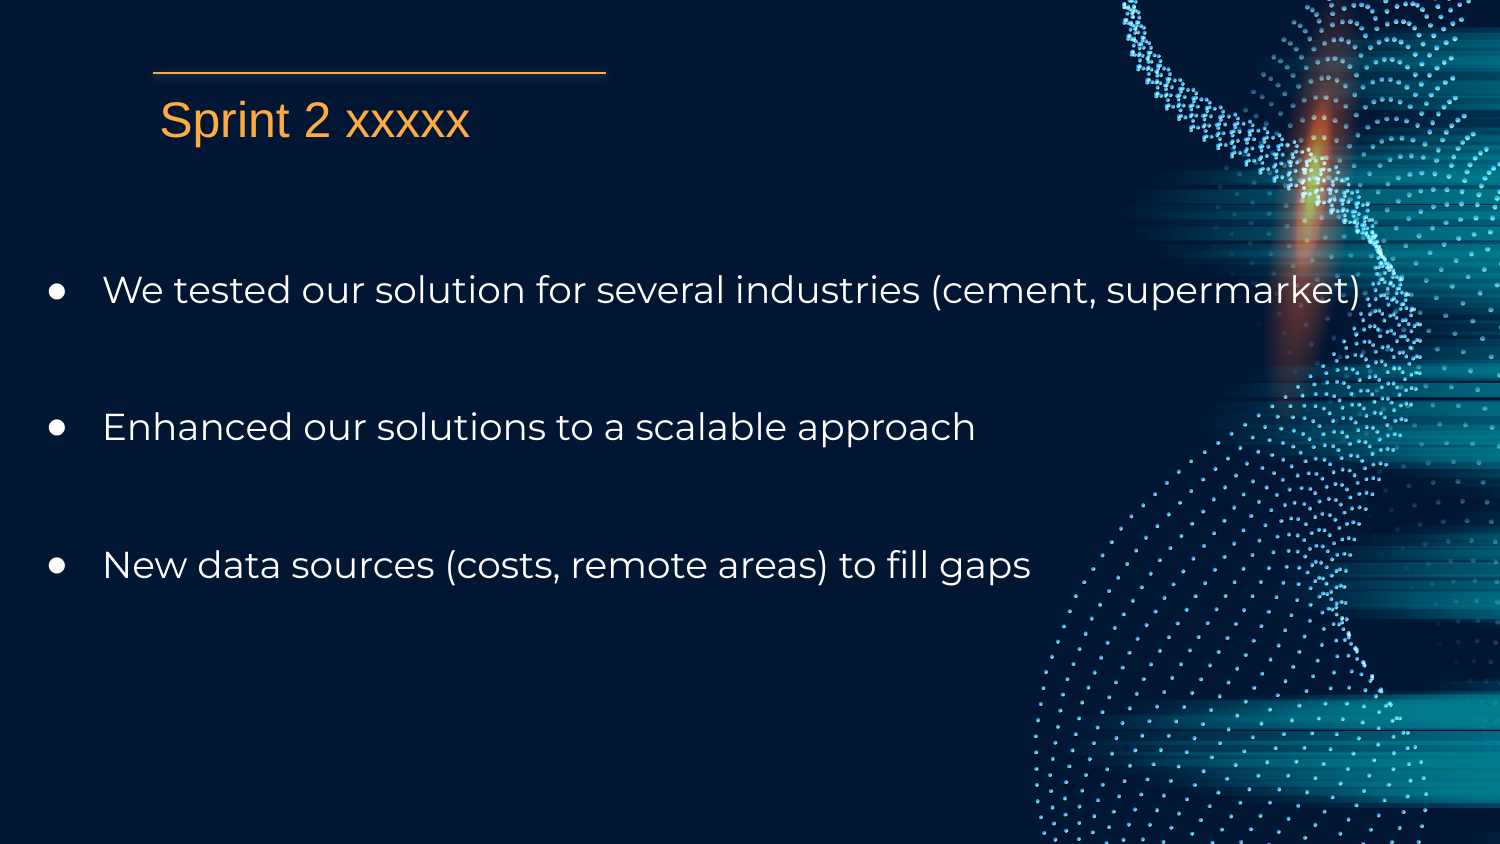

# Sprint 2 xxxxx

We tested our solution for several industries (cement, supermarket)

Enhanced our solutions to a scalable approach

New data sources (costs, remote areas) to fill gaps